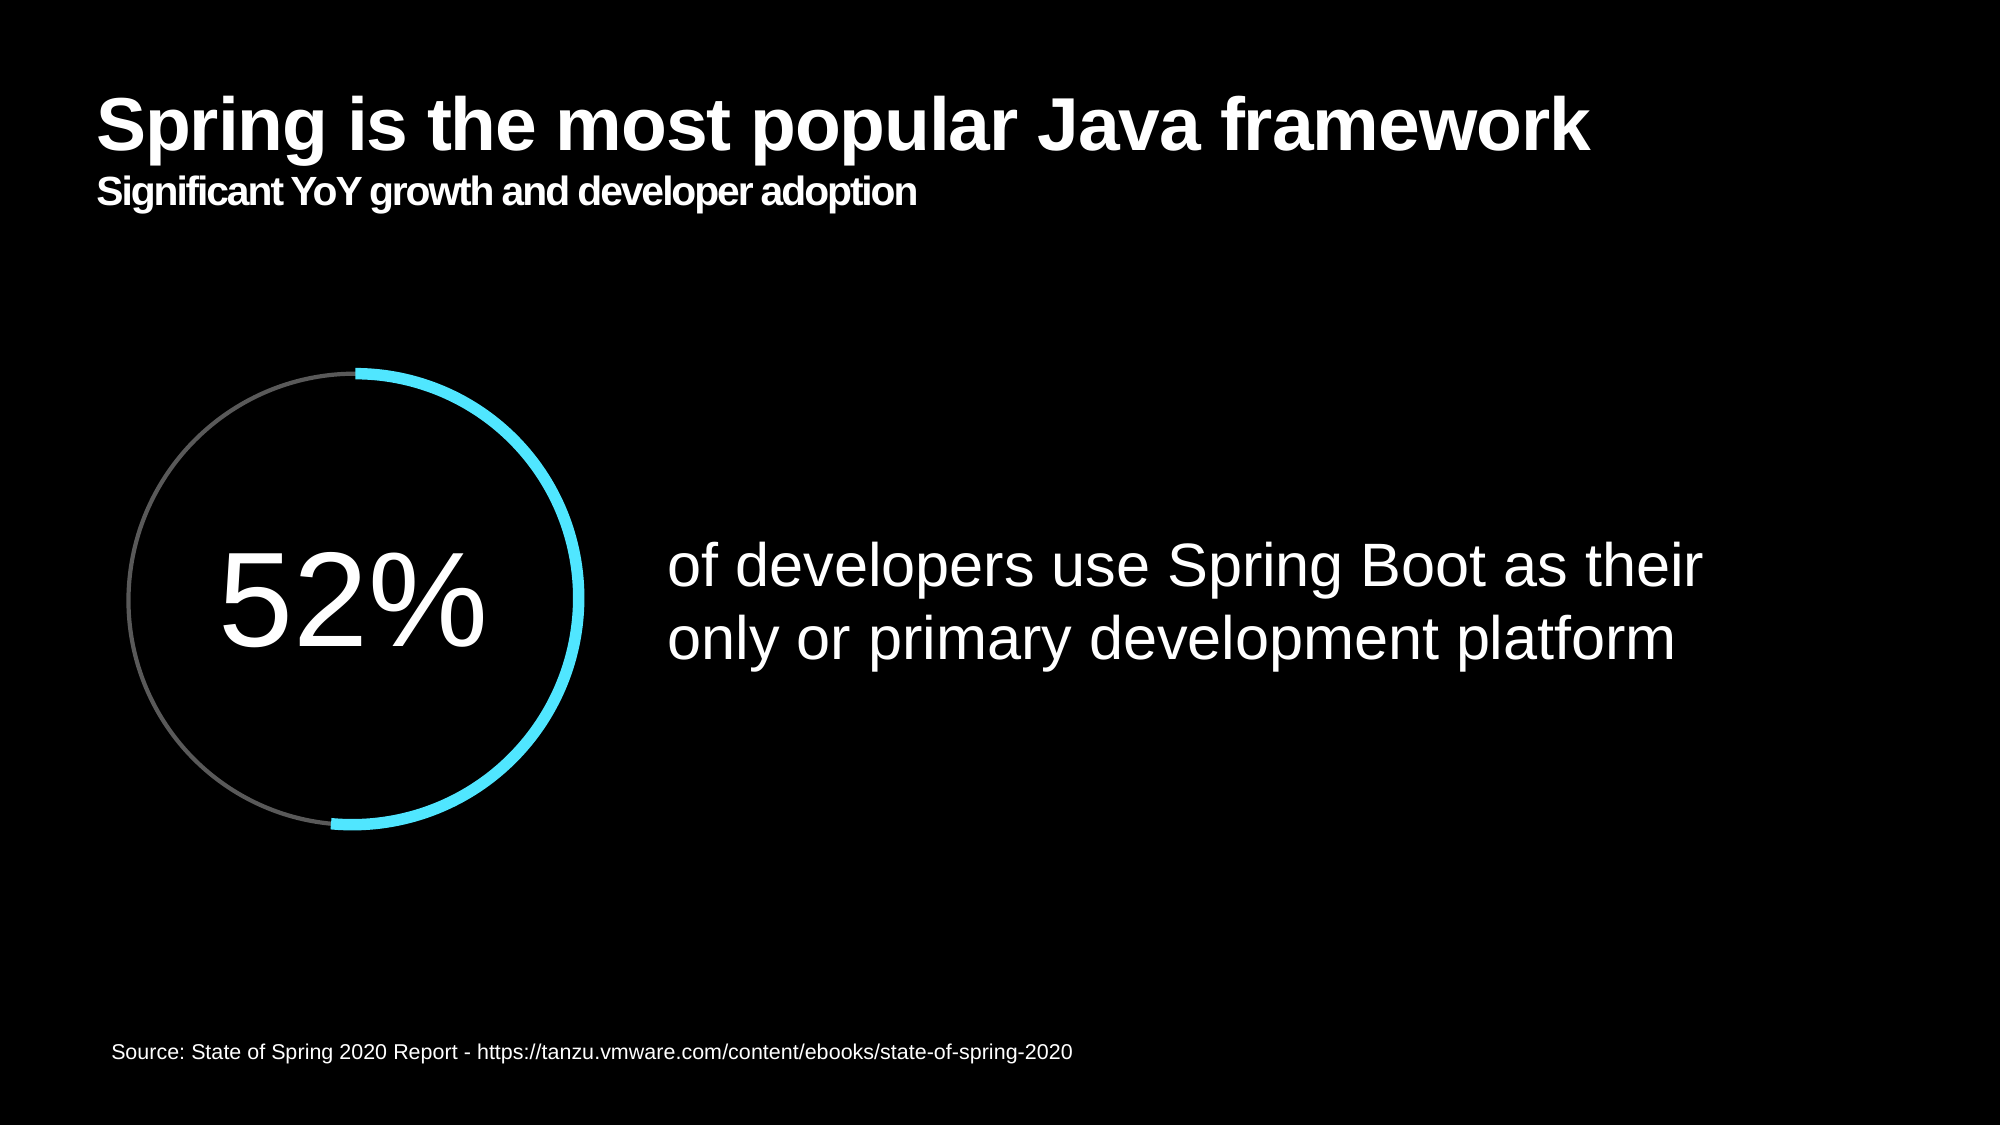

# Spring is the most popular Java framework Significant YoY growth and developer adoption

52%
of developers use Spring Boot as their only or primary development platform
Source: State of Spring 2020 Report - https://tanzu.vmware.com/content/ebooks/state-of-spring-2020